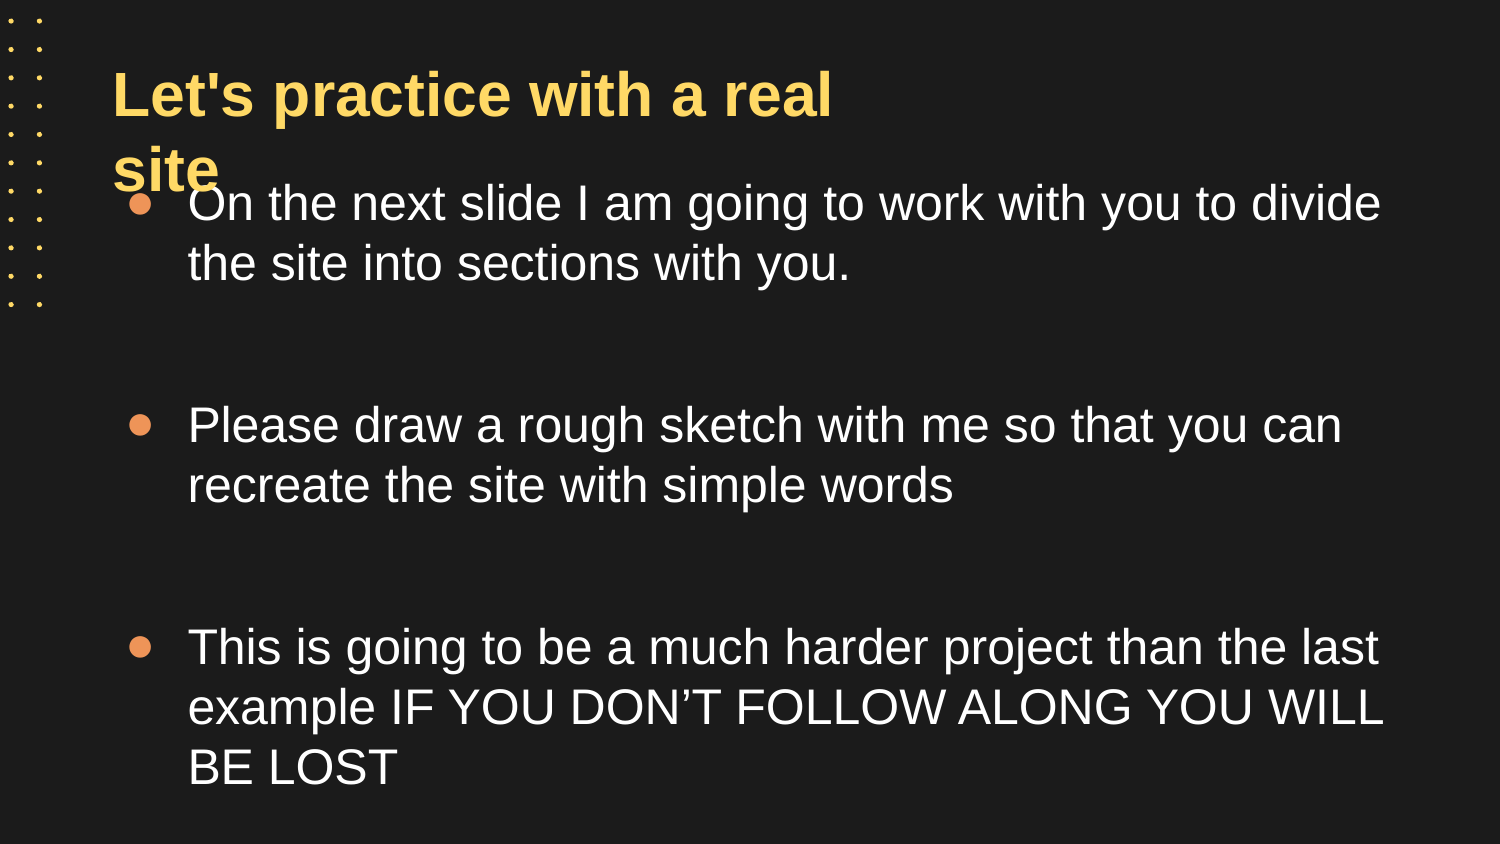

# Let's practice with a real site
On the next slide I am going to work with you to divide the site into sections with you.

Please draw a rough sketch with me so that you can recreate the site with simple words

This is going to be a much harder project than the last example IF YOU DON’T FOLLOW ALONG YOU WILL BE LOST